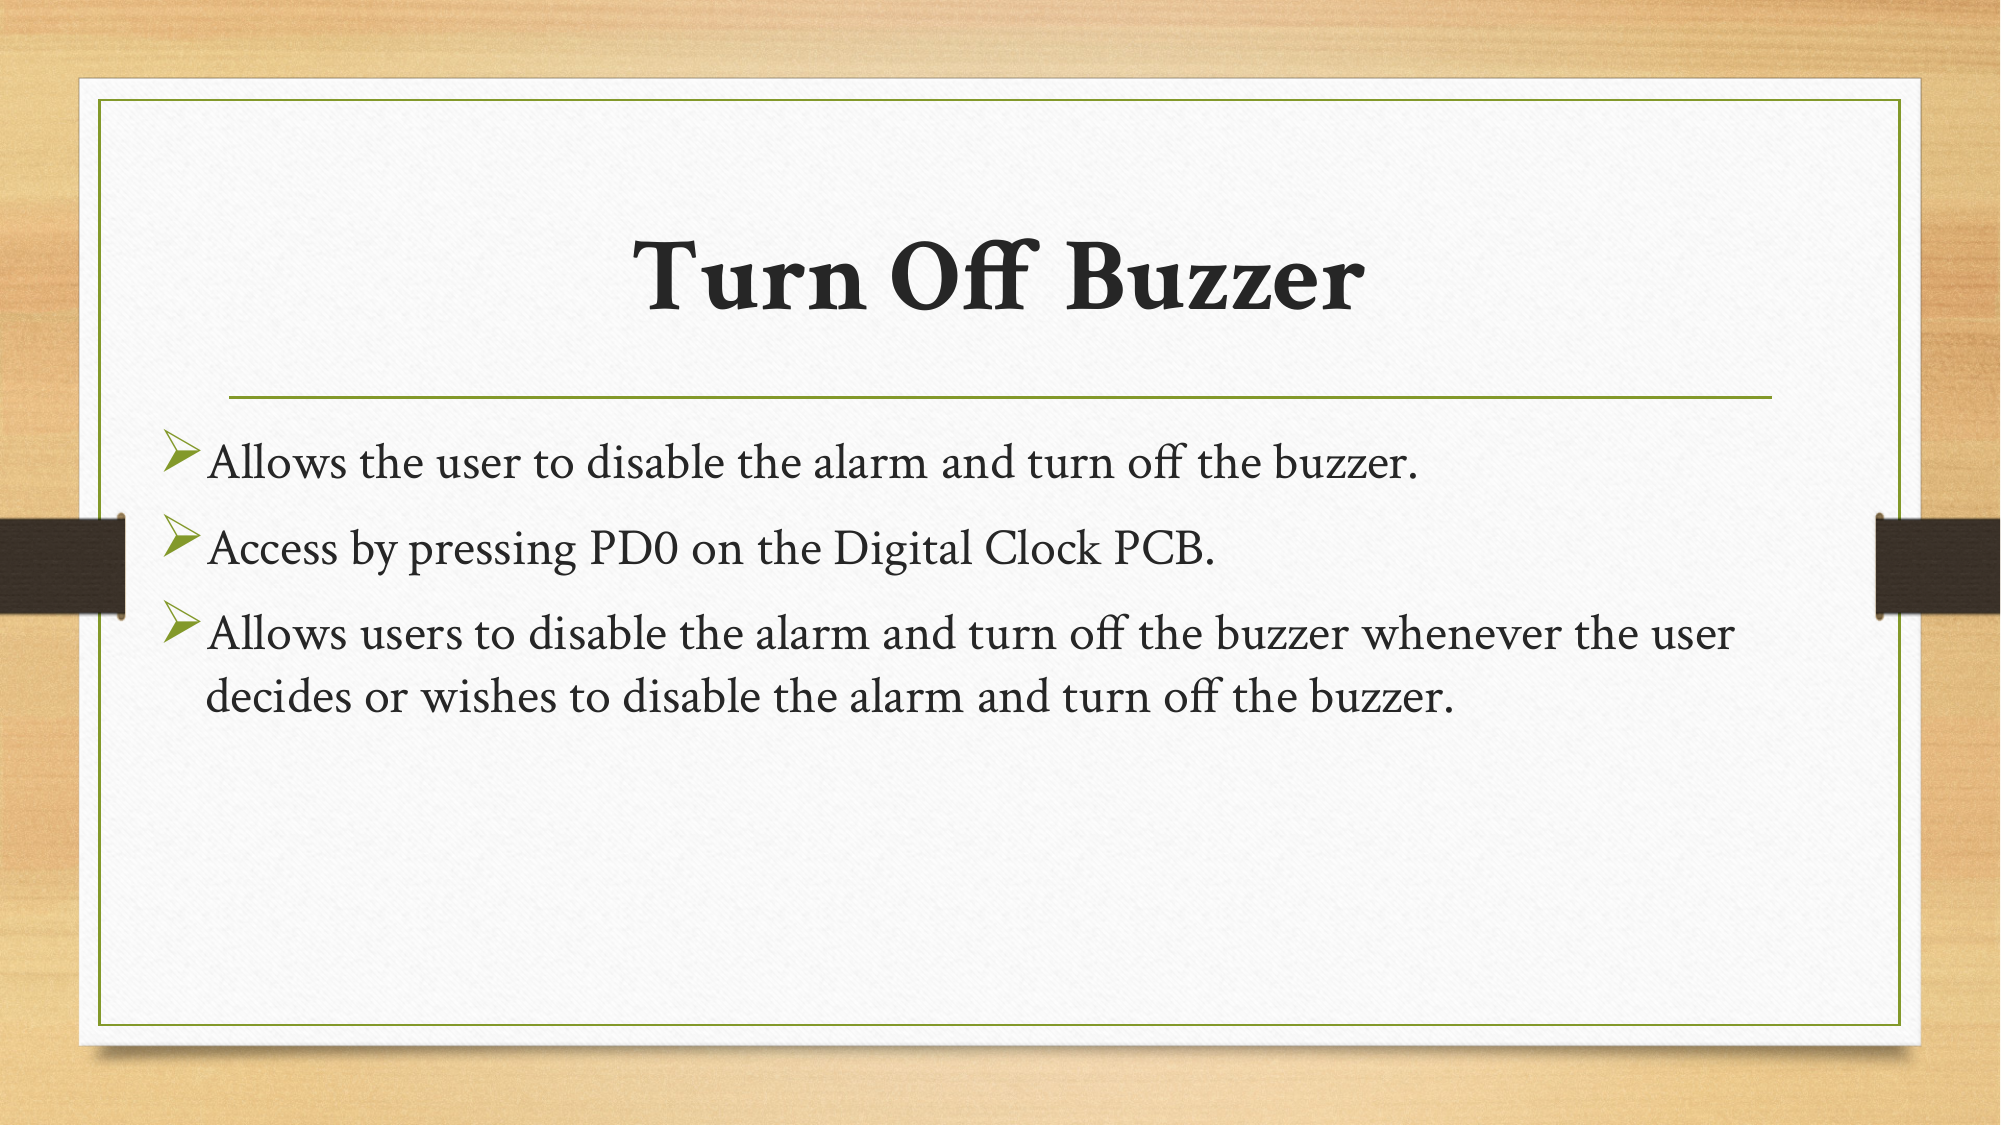

# Turn Off Buzzer
Allows the user to disable the alarm and turn off the buzzer.
Access by pressing PD0 on the Digital Clock PCB.
Allows users to disable the alarm and turn off the buzzer whenever the user decides or wishes to disable the alarm and turn off the buzzer.